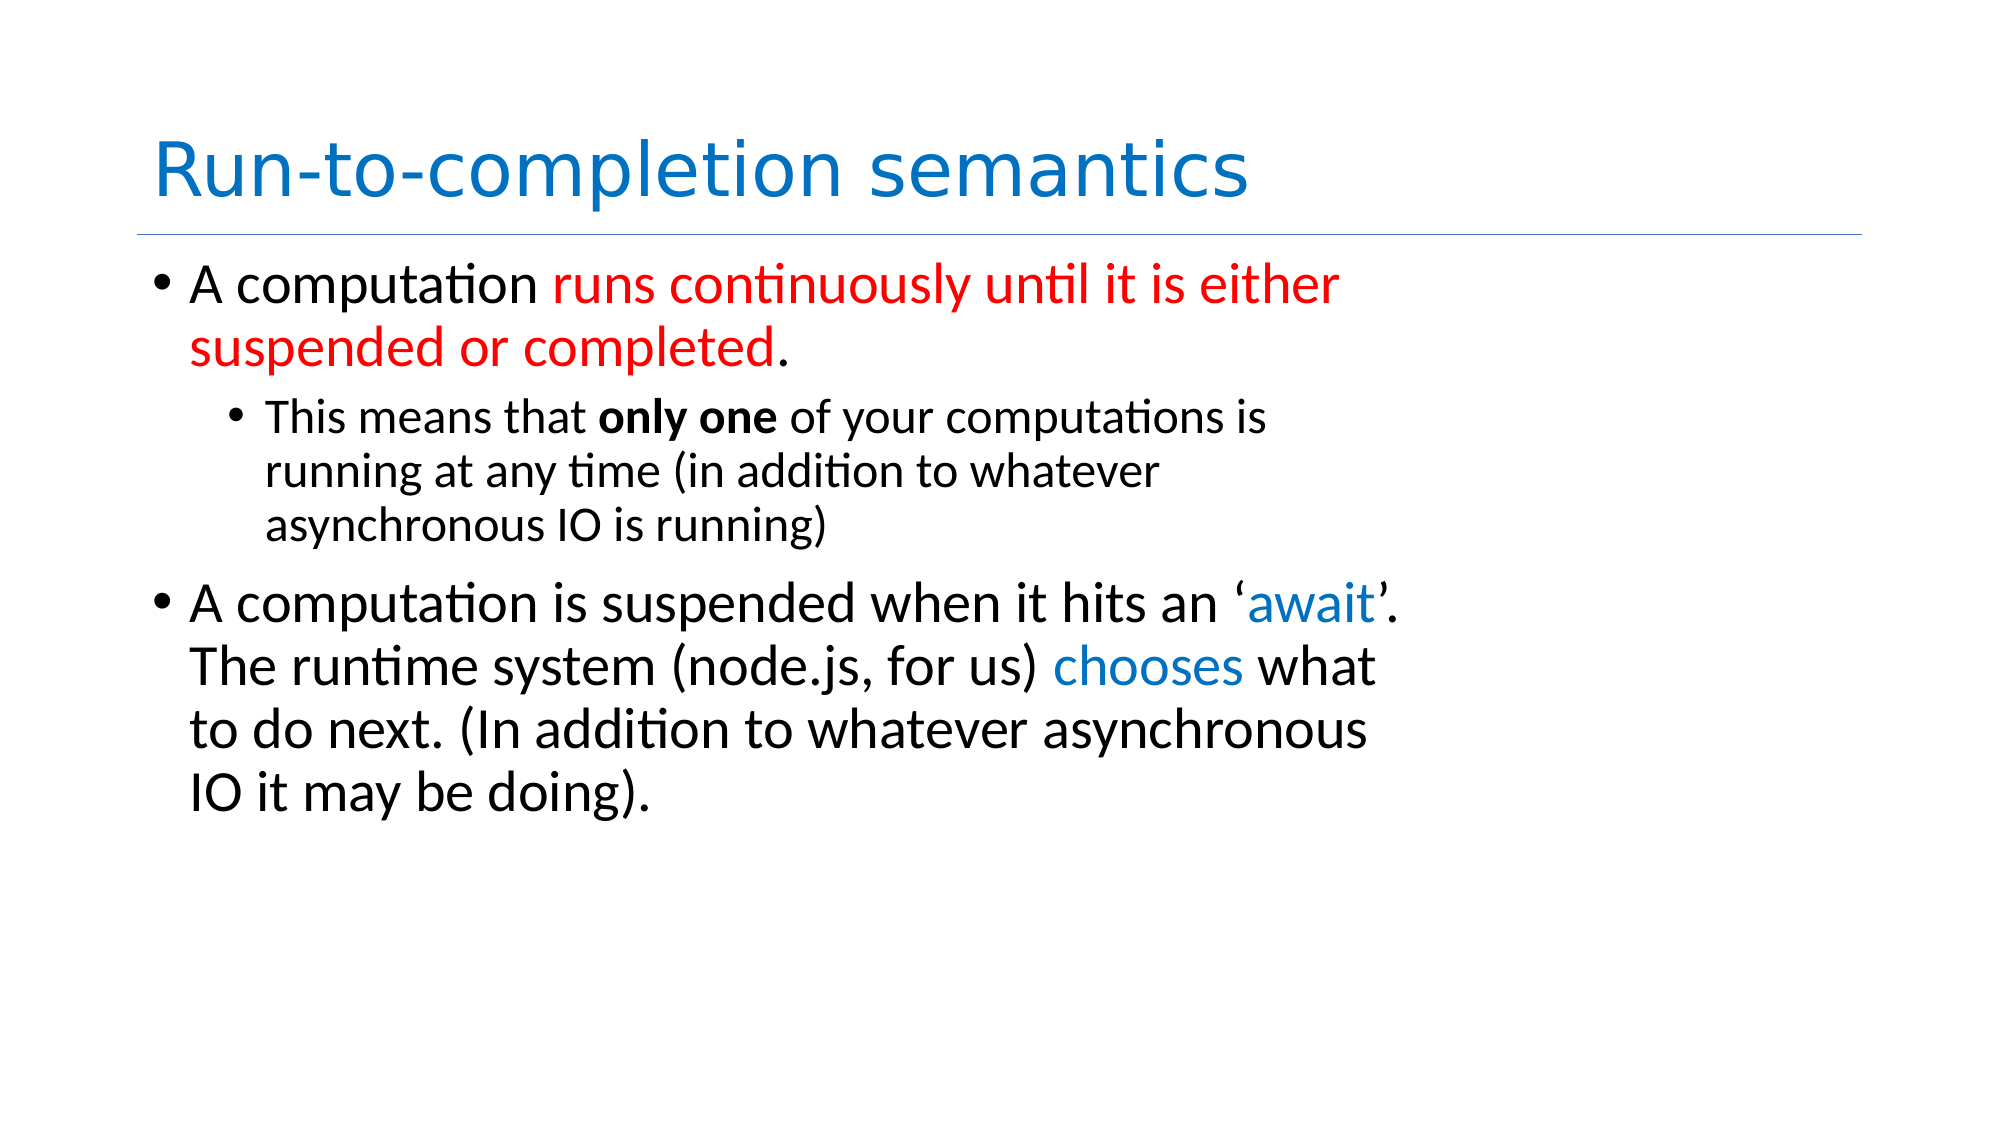

# Run-to-completion semantics
A computation runs continuously until it is either suspended or completed.
This means that only one of your computations is running at any time (in addition to whatever asynchronous IO is running)
A computation is suspended when it hits an ‘await’. The runtime system (node.js, for us) chooses what to do next. (In addition to whatever asynchronous IO it may be doing).